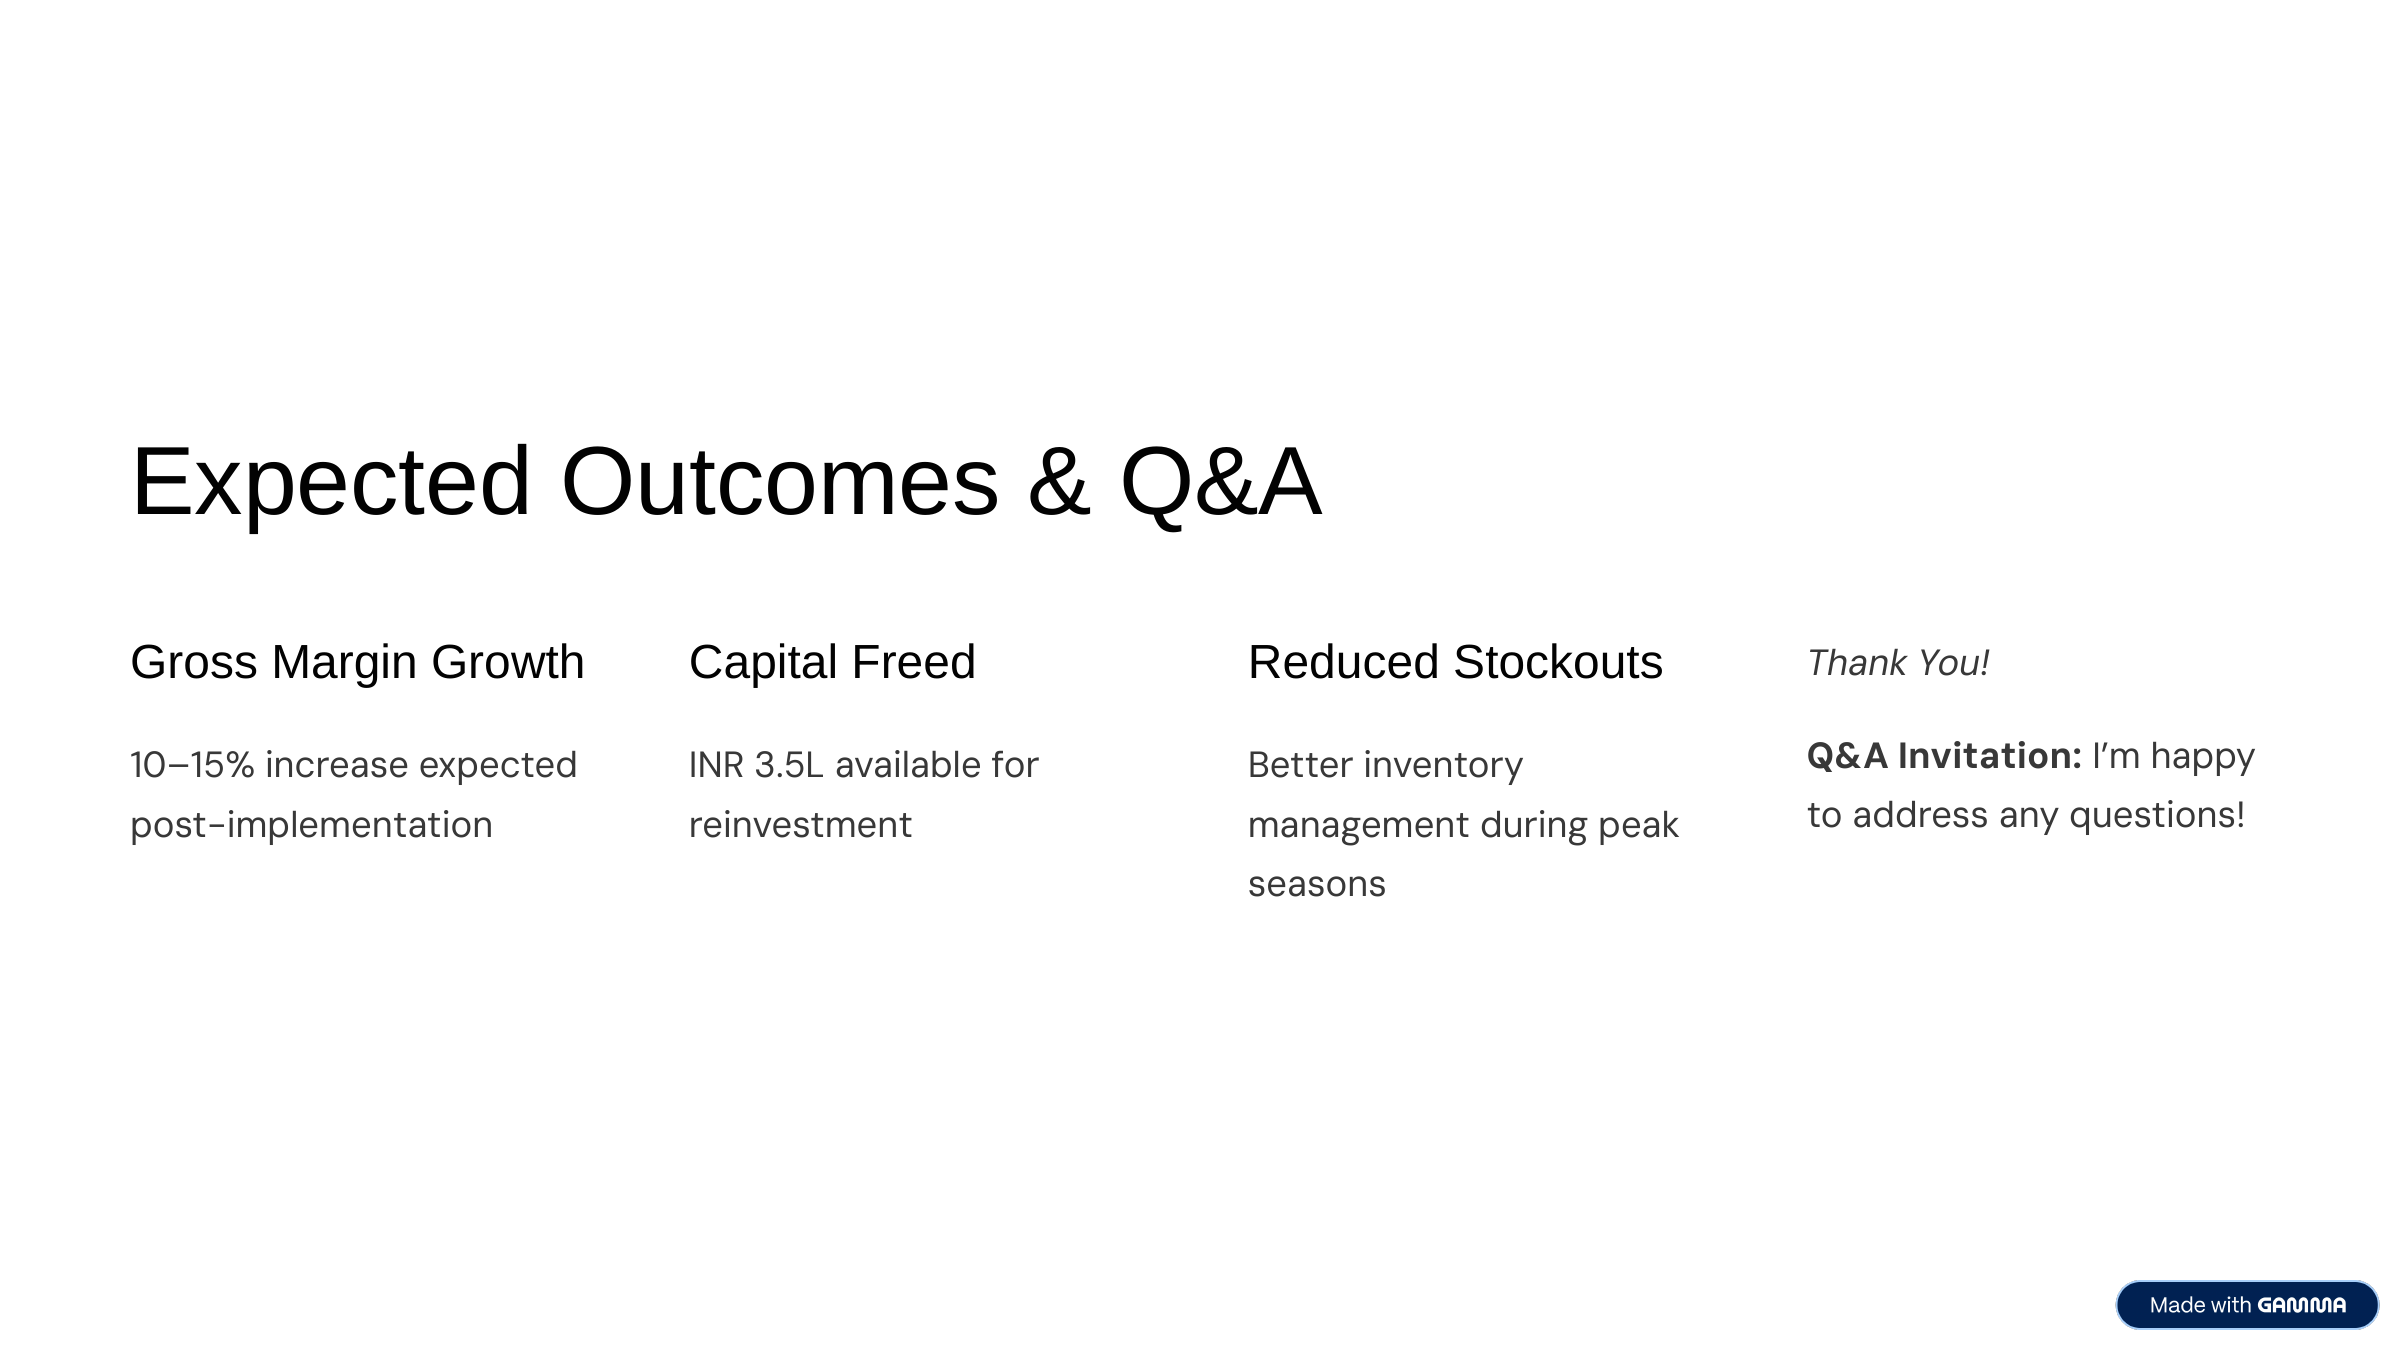

Expected Outcomes & Q&A
Thank You!
Gross Margin Growth
Capital Freed
Reduced Stockouts
Q&A Invitation: I’m happy to address any questions!
10–15% increase expected post-implementation
INR 3.5L available for reinvestment
Better inventory management during peak seasons